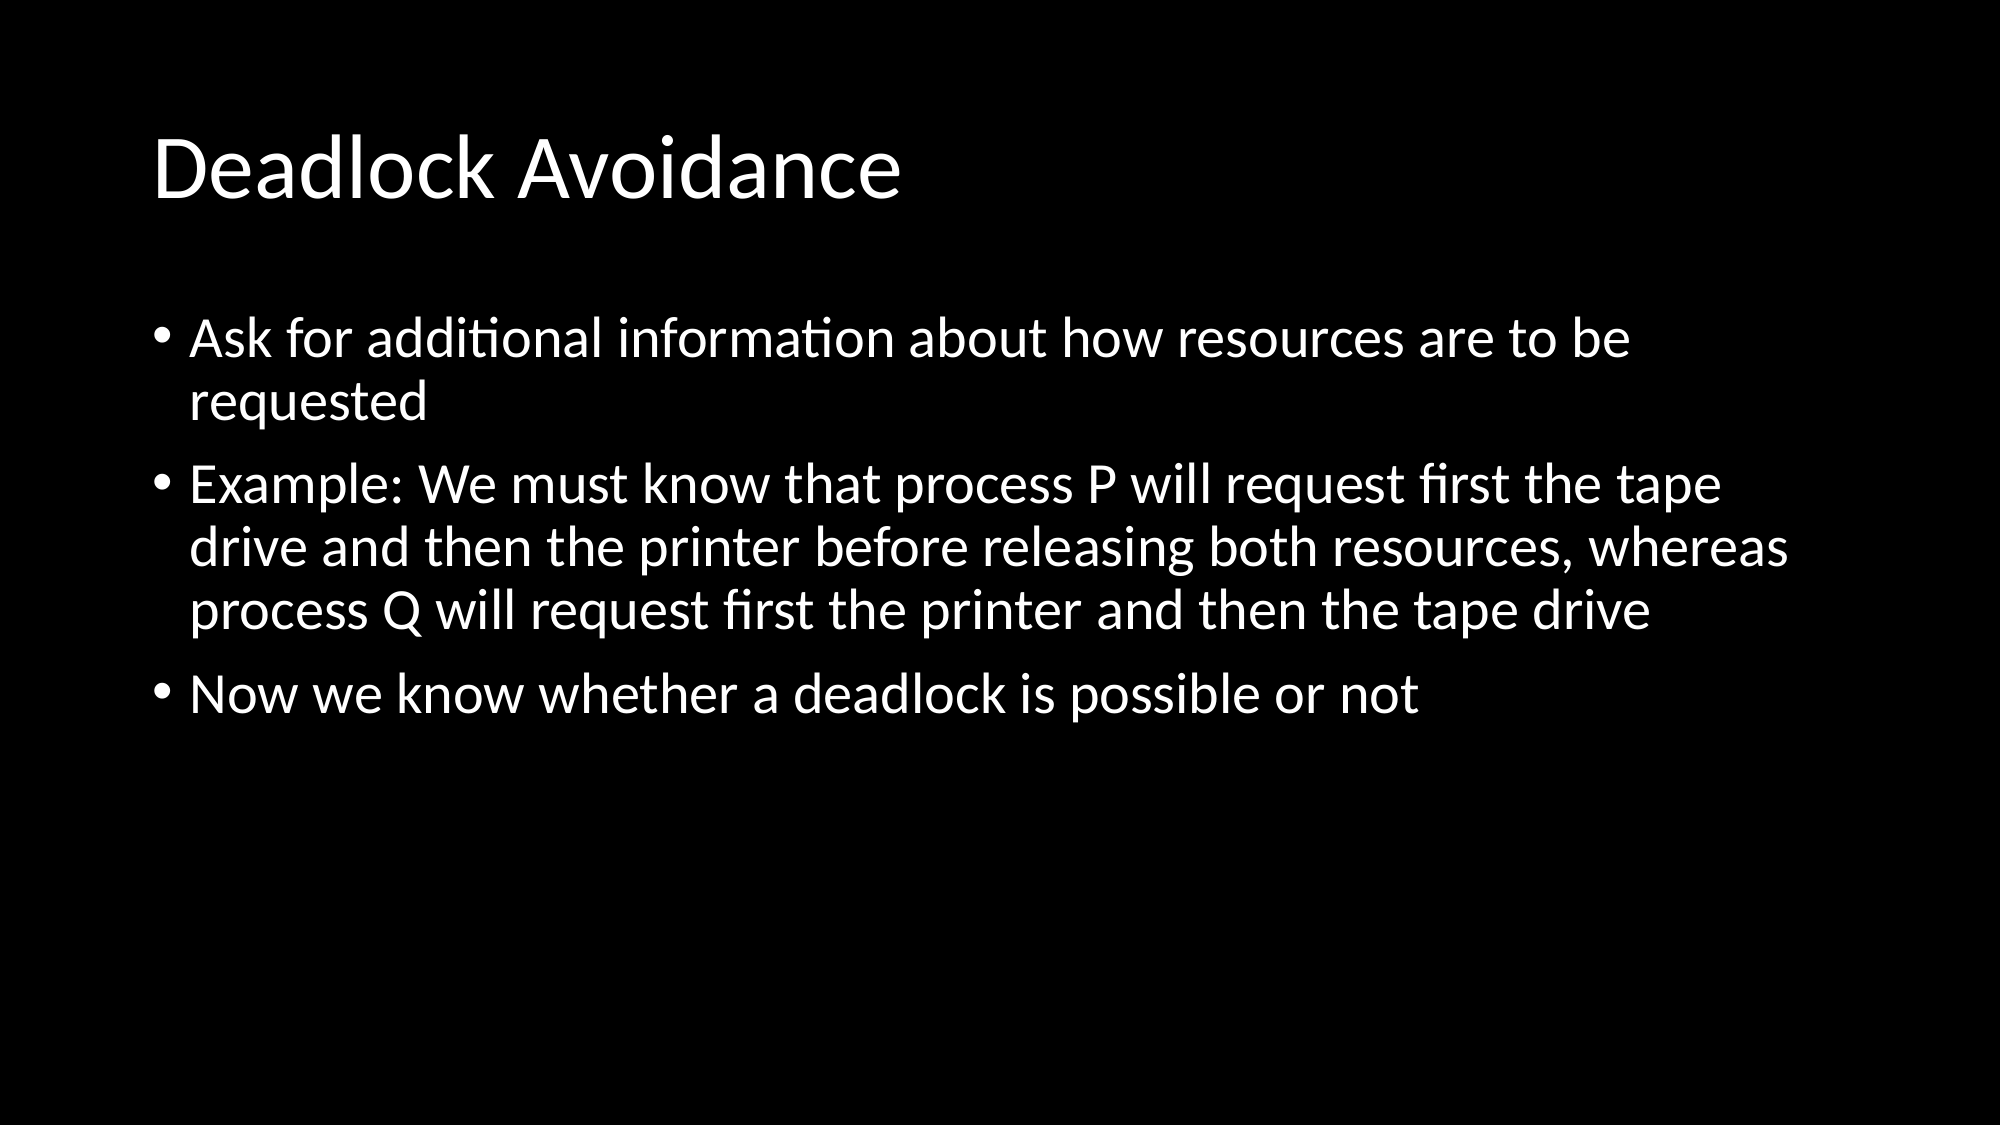

# Deadlock Avoidance
Ask for additional information about how resources are to be requested
Example: We must know that process P will request first the tape drive and then the printer before releasing both resources, whereas process Q will request first the printer and then the tape drive
Now we know whether a deadlock is possible or not